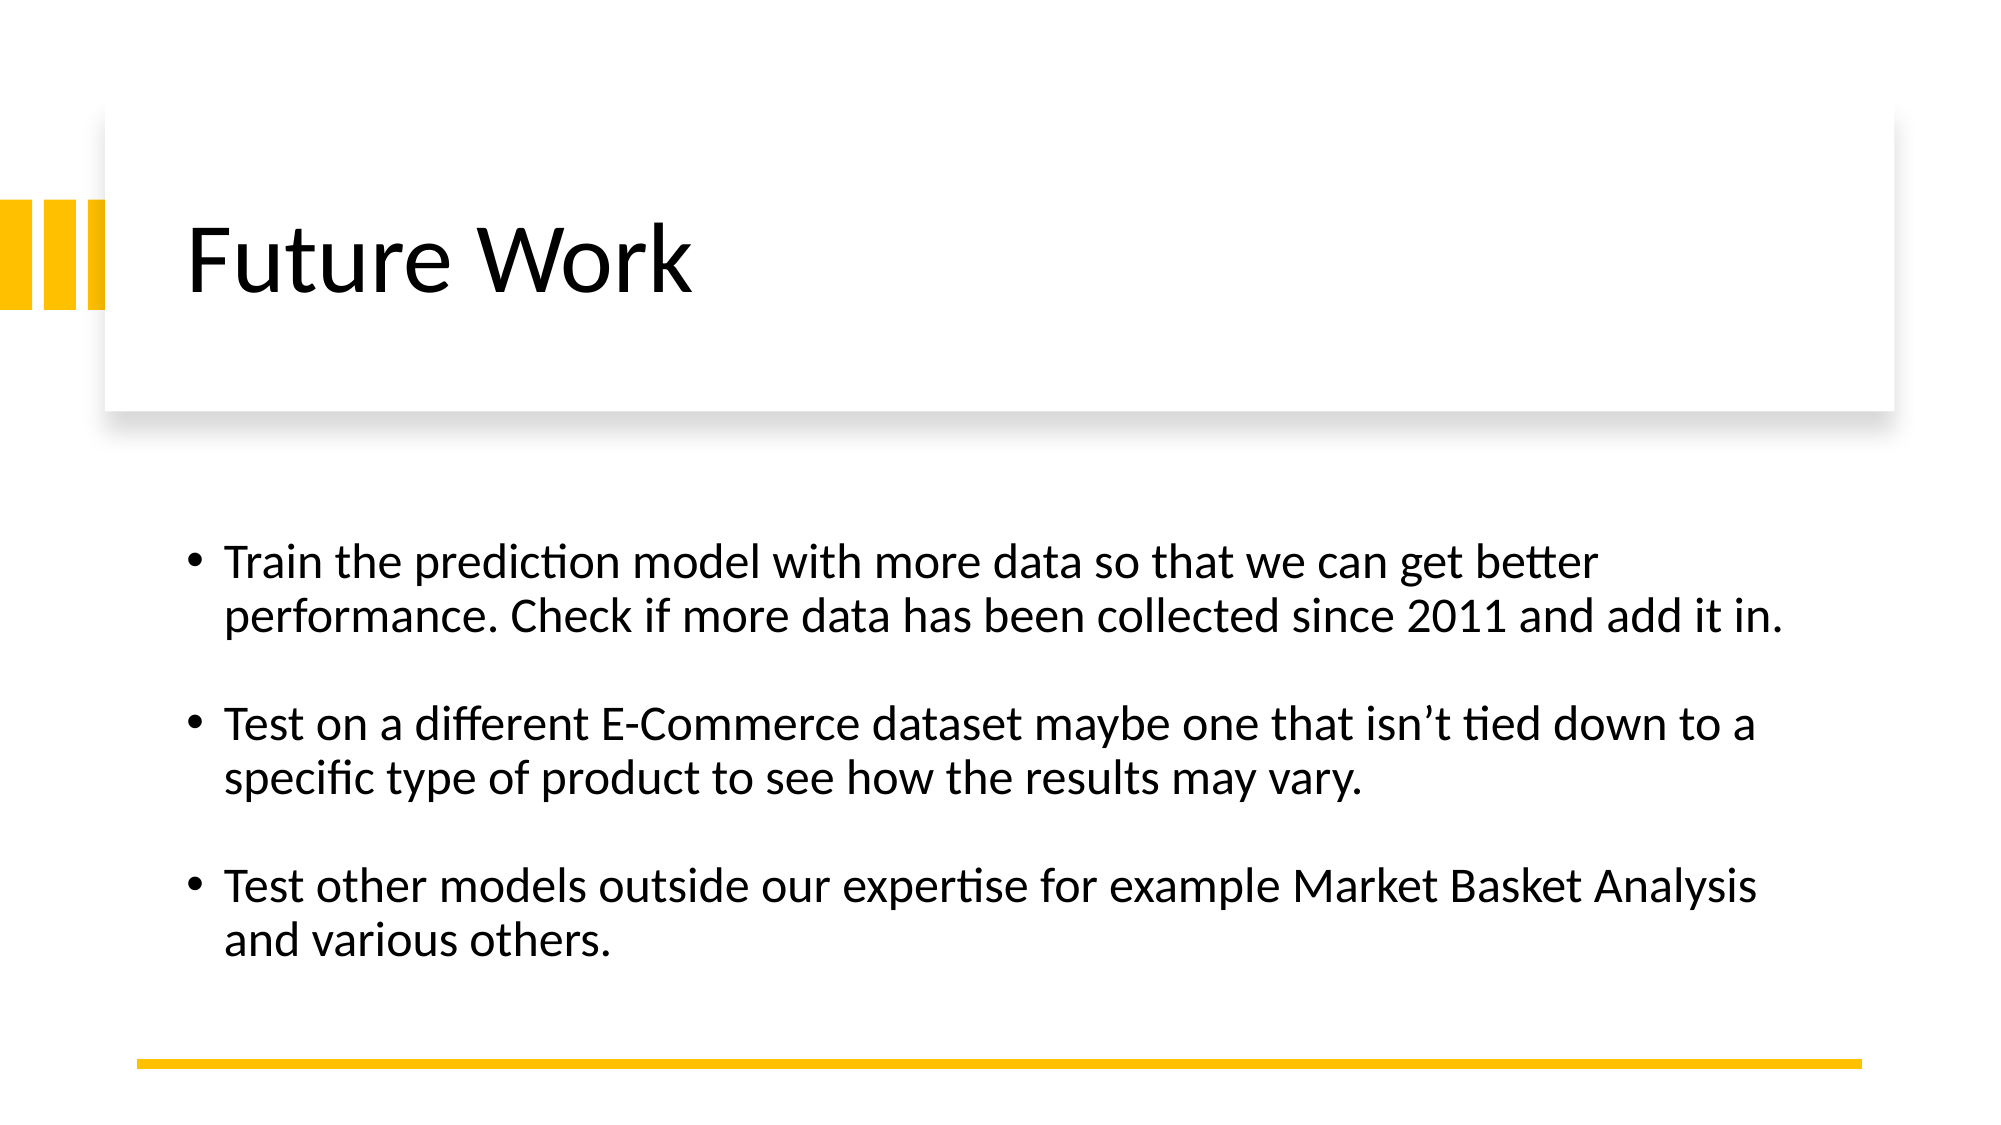

# Future Work

Train the prediction model with more data so that we can get better performance. Check if more data has been collected since 2011 and add it in.

Test on a different E-Commerce dataset maybe one that isn’t tied down to a specific type of product to see how the results may vary.

Test other models outside our expertise for example Market Basket Analysis and various others.